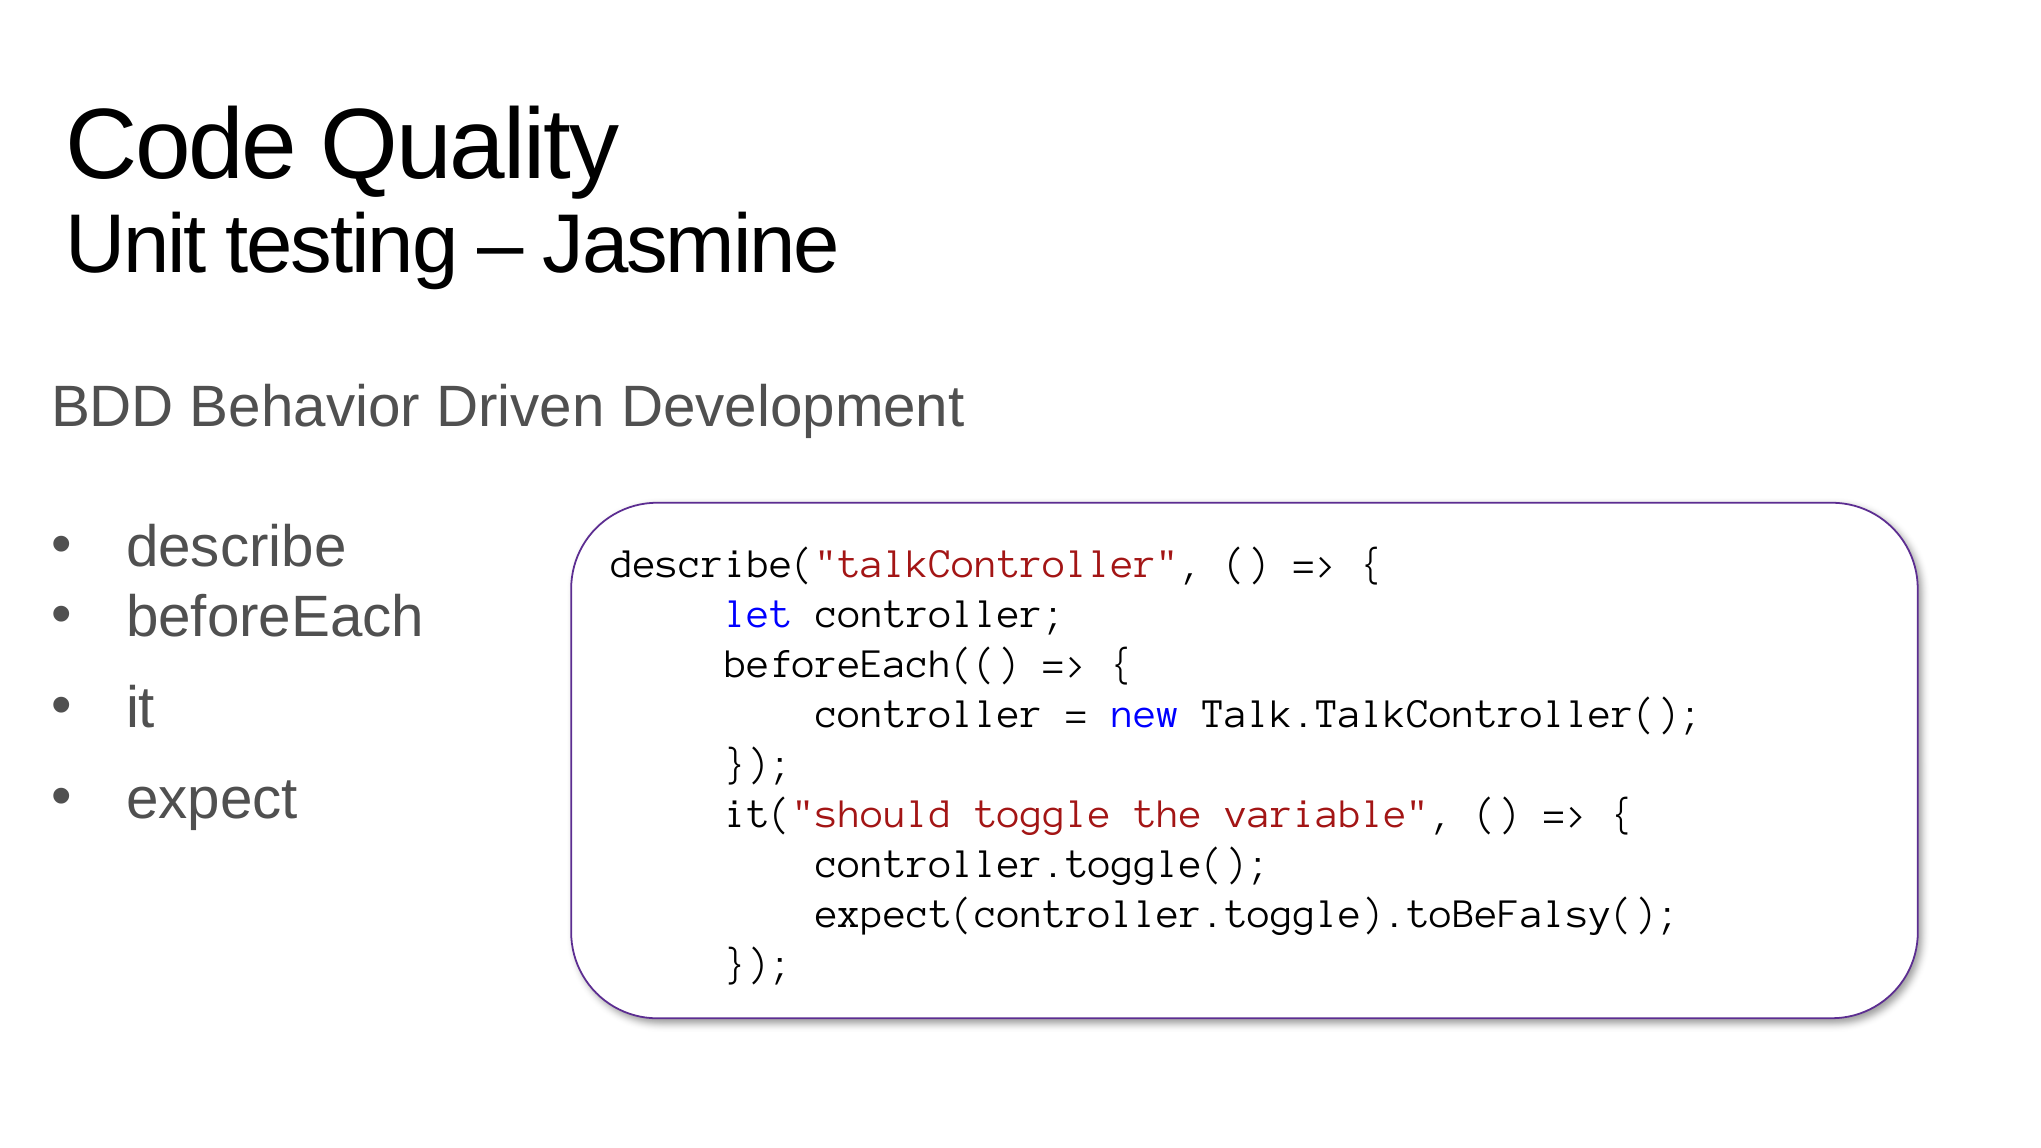

# Code Quality Unit testing – Jasmine
BDD Behavior Driven Development

describe
beforeEach
it
expect
describe("talkController", () => {
     let controller;
     beforeEach(() => {
         controller = new Talk.TalkController();
     });
     it("should toggle the variable", () => {
         controller.toggle();
         expect(controller.toggle).toBeFalsy();
     });